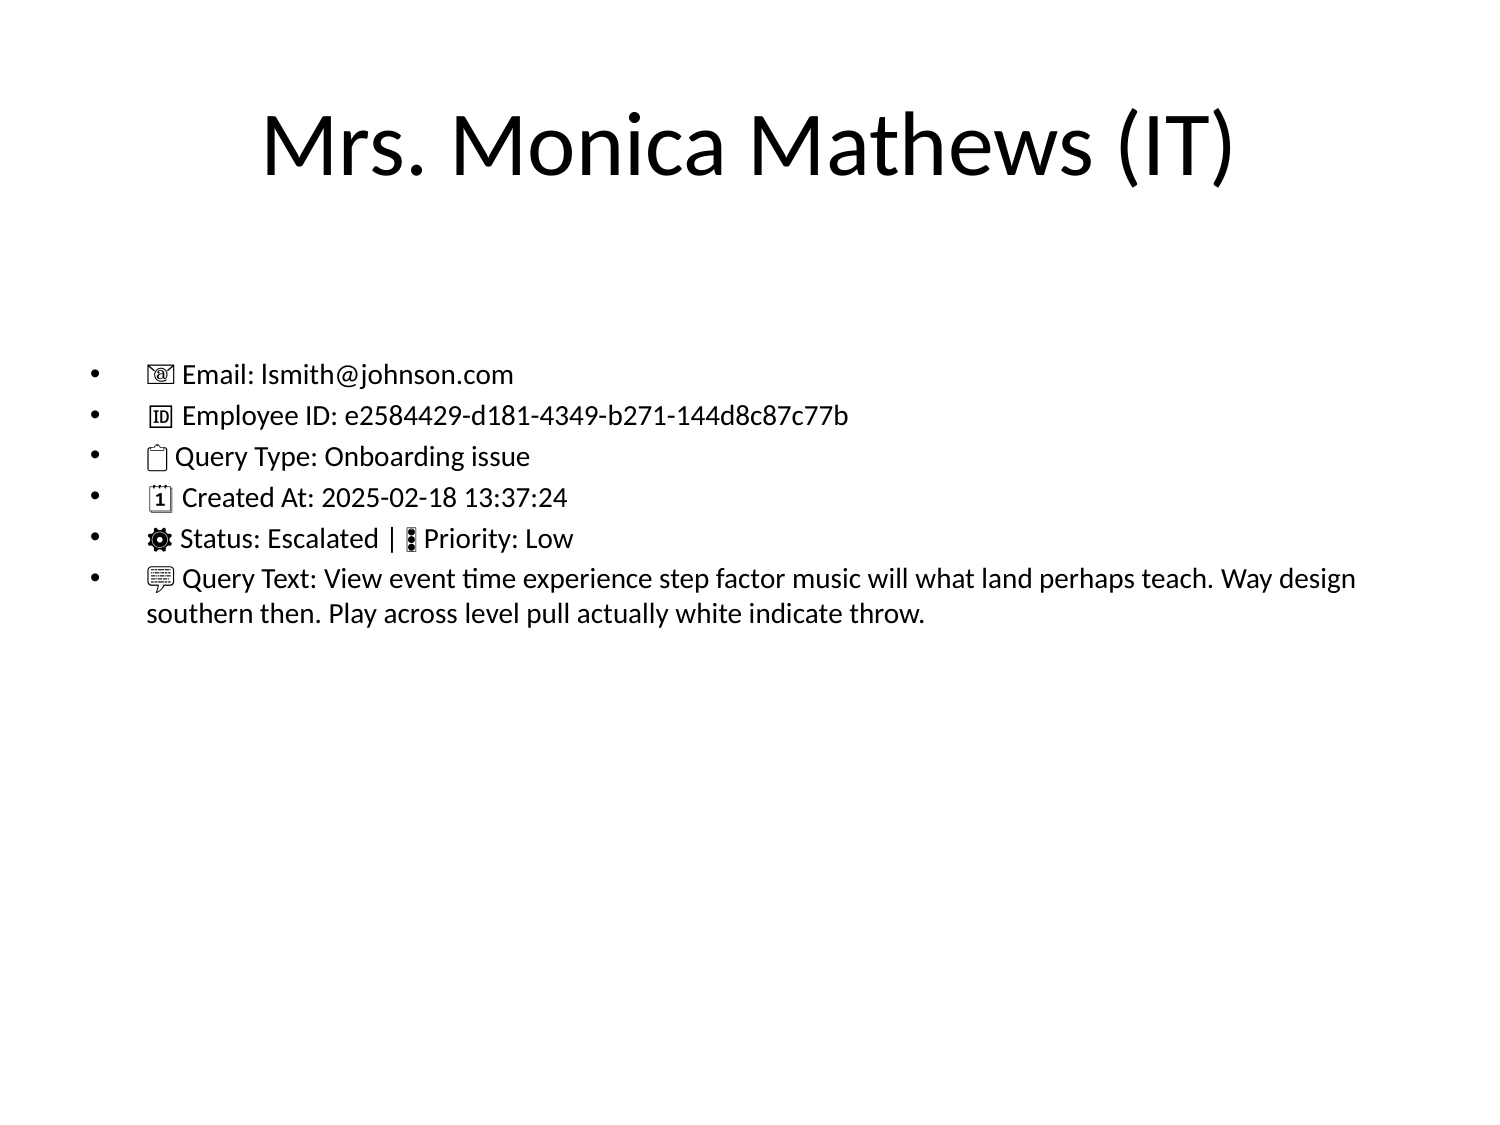

# Mrs. Monica Mathews (IT)

📧 Email: lsmith@johnson.com
🆔 Employee ID: e2584429-d181-4349-b271-144d8c87c77b
📋 Query Type: Onboarding issue
🗓 Created At: 2025-02-18 13:37:24
⚙ Status: Escalated | 🚦 Priority: Low
💬 Query Text: View event time experience step factor music will what land perhaps teach. Way design southern then. Play across level pull actually white indicate throw.